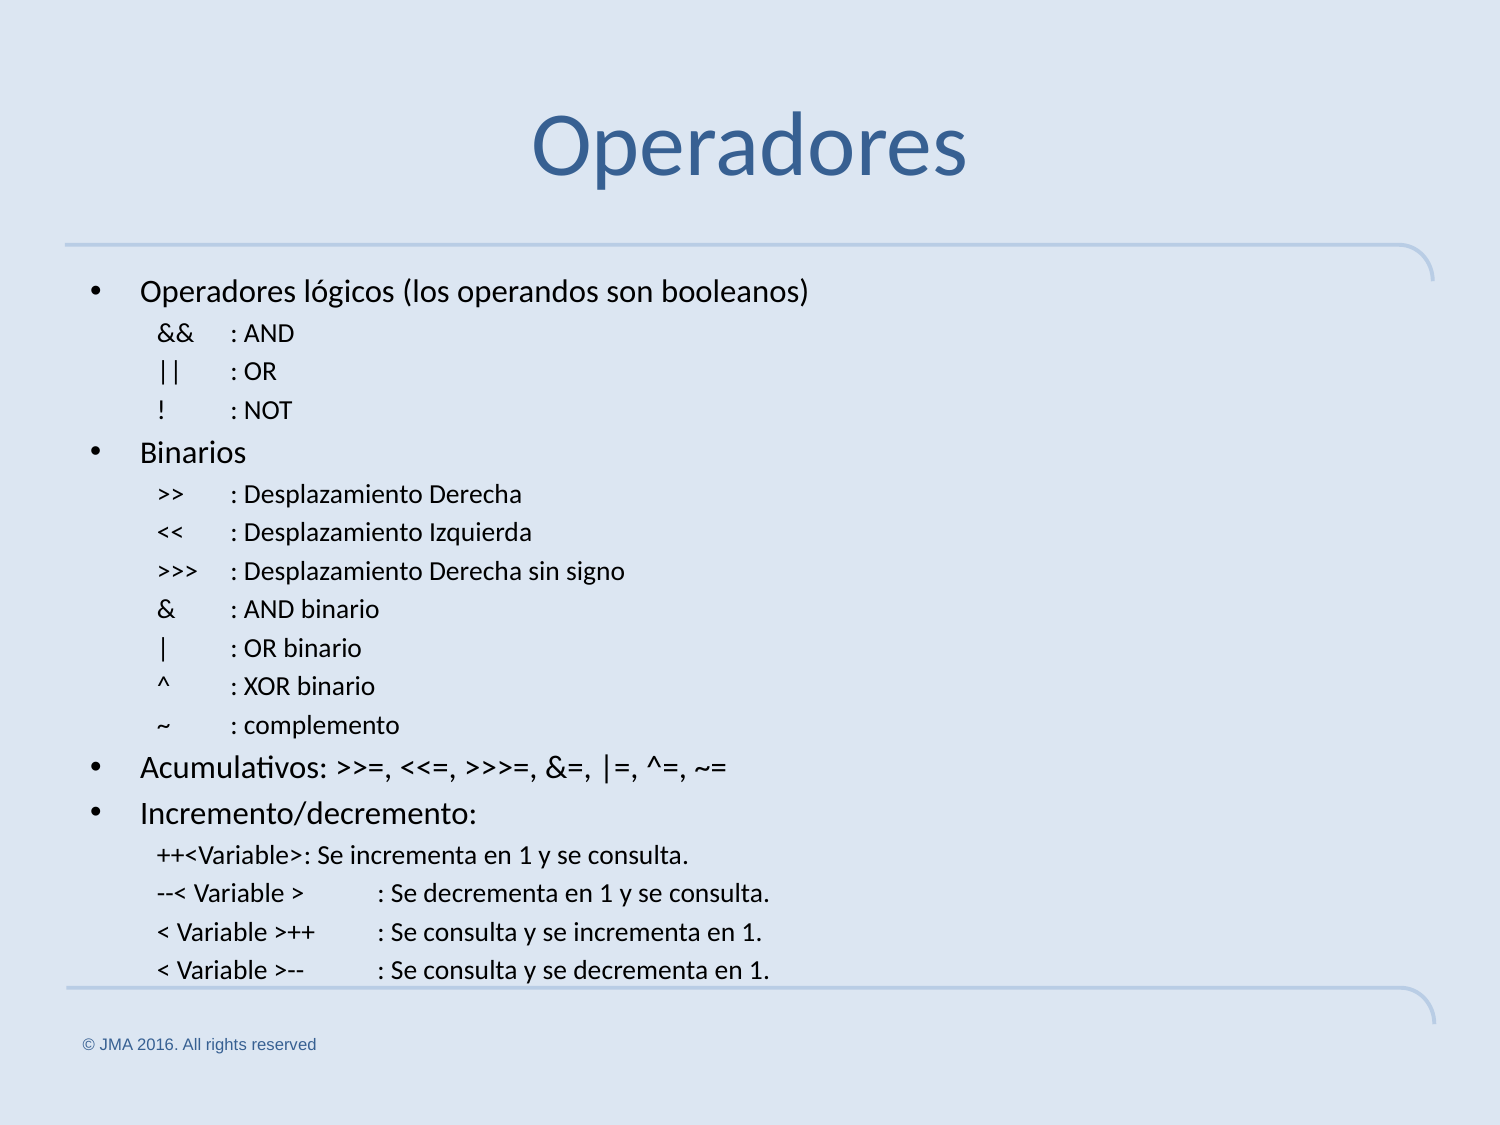

# Operadores
Operadores lógicos (los operandos son booleanos)
&&	: AND
||	: OR
!	: NOT
Binarios
>>	: Desplazamiento Derecha
<<	: Desplazamiento Izquierda
>>>	: Desplazamiento Derecha sin signo
&	: AND binario
|	: OR binario
^	: XOR binario
~	: complemento
Acumulativos: >>=, <<=, >>>=, &=, |=, ^=, ~=
Incremento/decremento:
++<Variable>	: Se incrementa en 1 y se consulta.
--< Variable >	: Se decrementa en 1 y se consulta.
< Variable >++  	: Se consulta y se incrementa en 1.
< Variable >--	: Se consulta y se decrementa en 1.